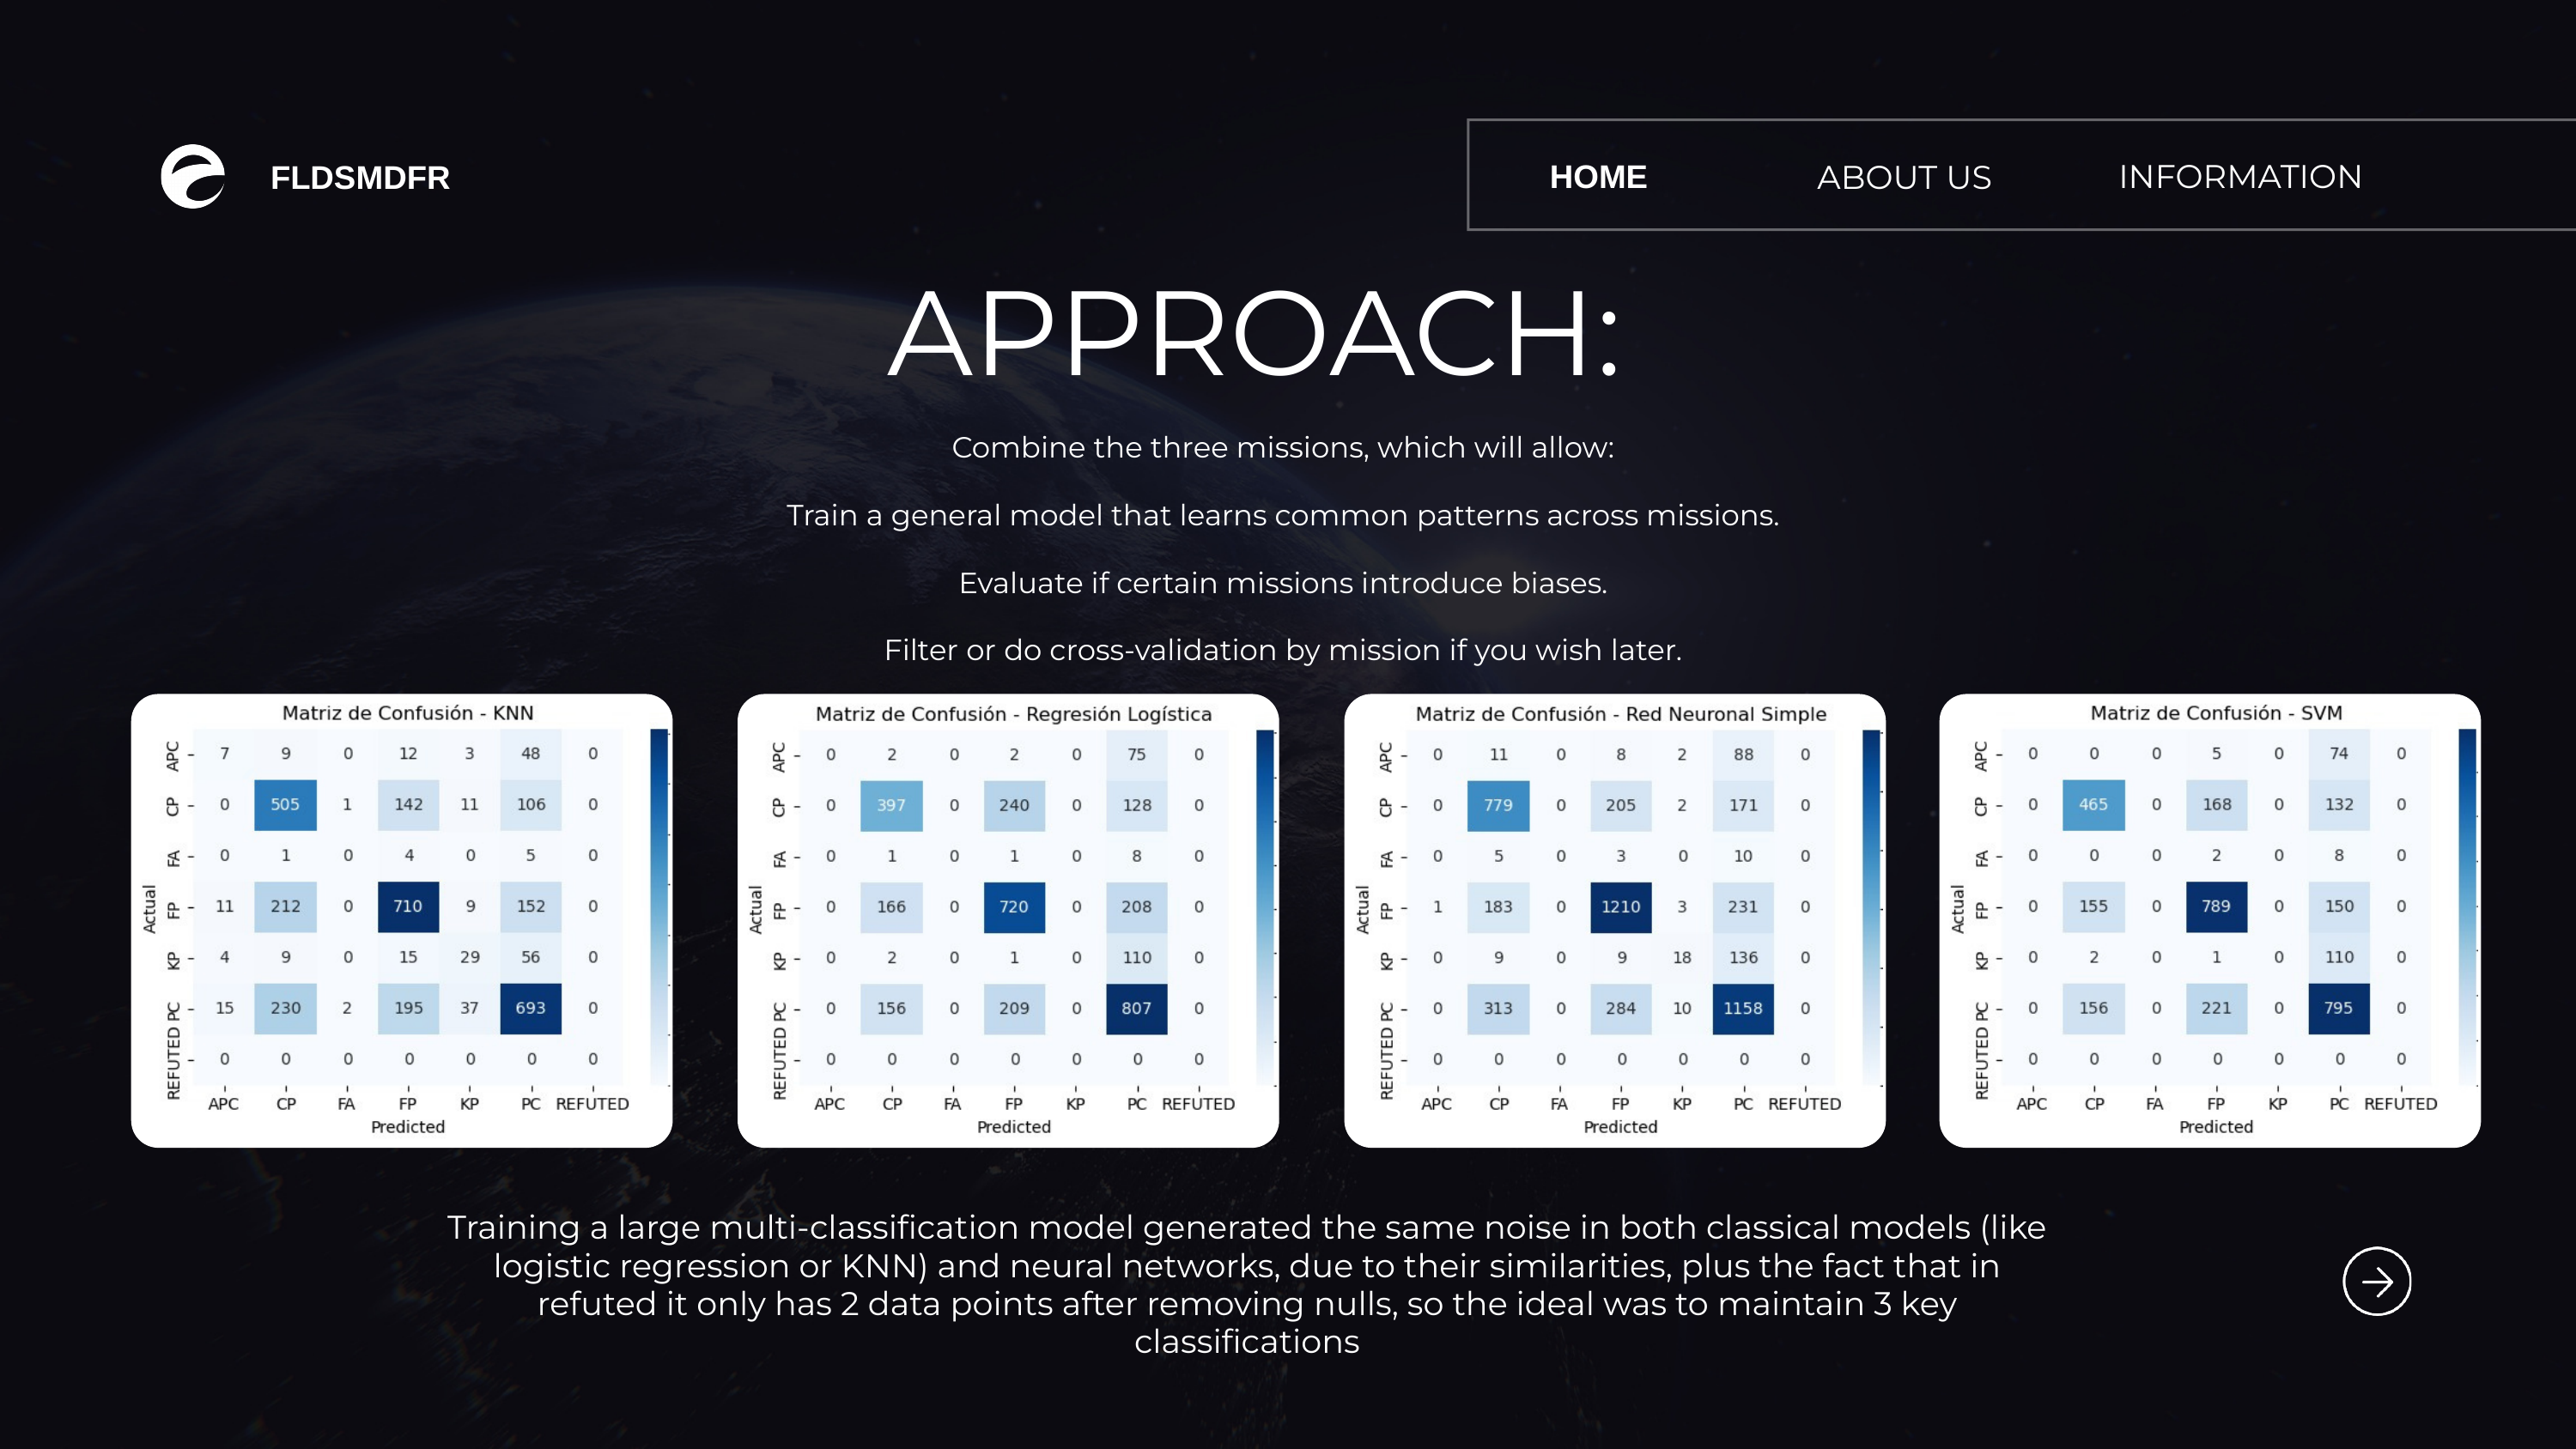

HOME
INFORMATION
ABOUT US
FLDSMDFR
APPROACH:
Combine the three missions, which will allow:

Train a general model that learns common patterns across missions.

Evaluate if certain missions introduce biases.

Filter or do cross-validation by mission if you wish later.

Training a large multi-classification model generated the same noise in both classical models (like logistic regression or KNN) and neural networks, due to their similarities, plus the fact that in refuted it only has 2 data points after removing nulls, so the ideal was to maintain 3 key classifications